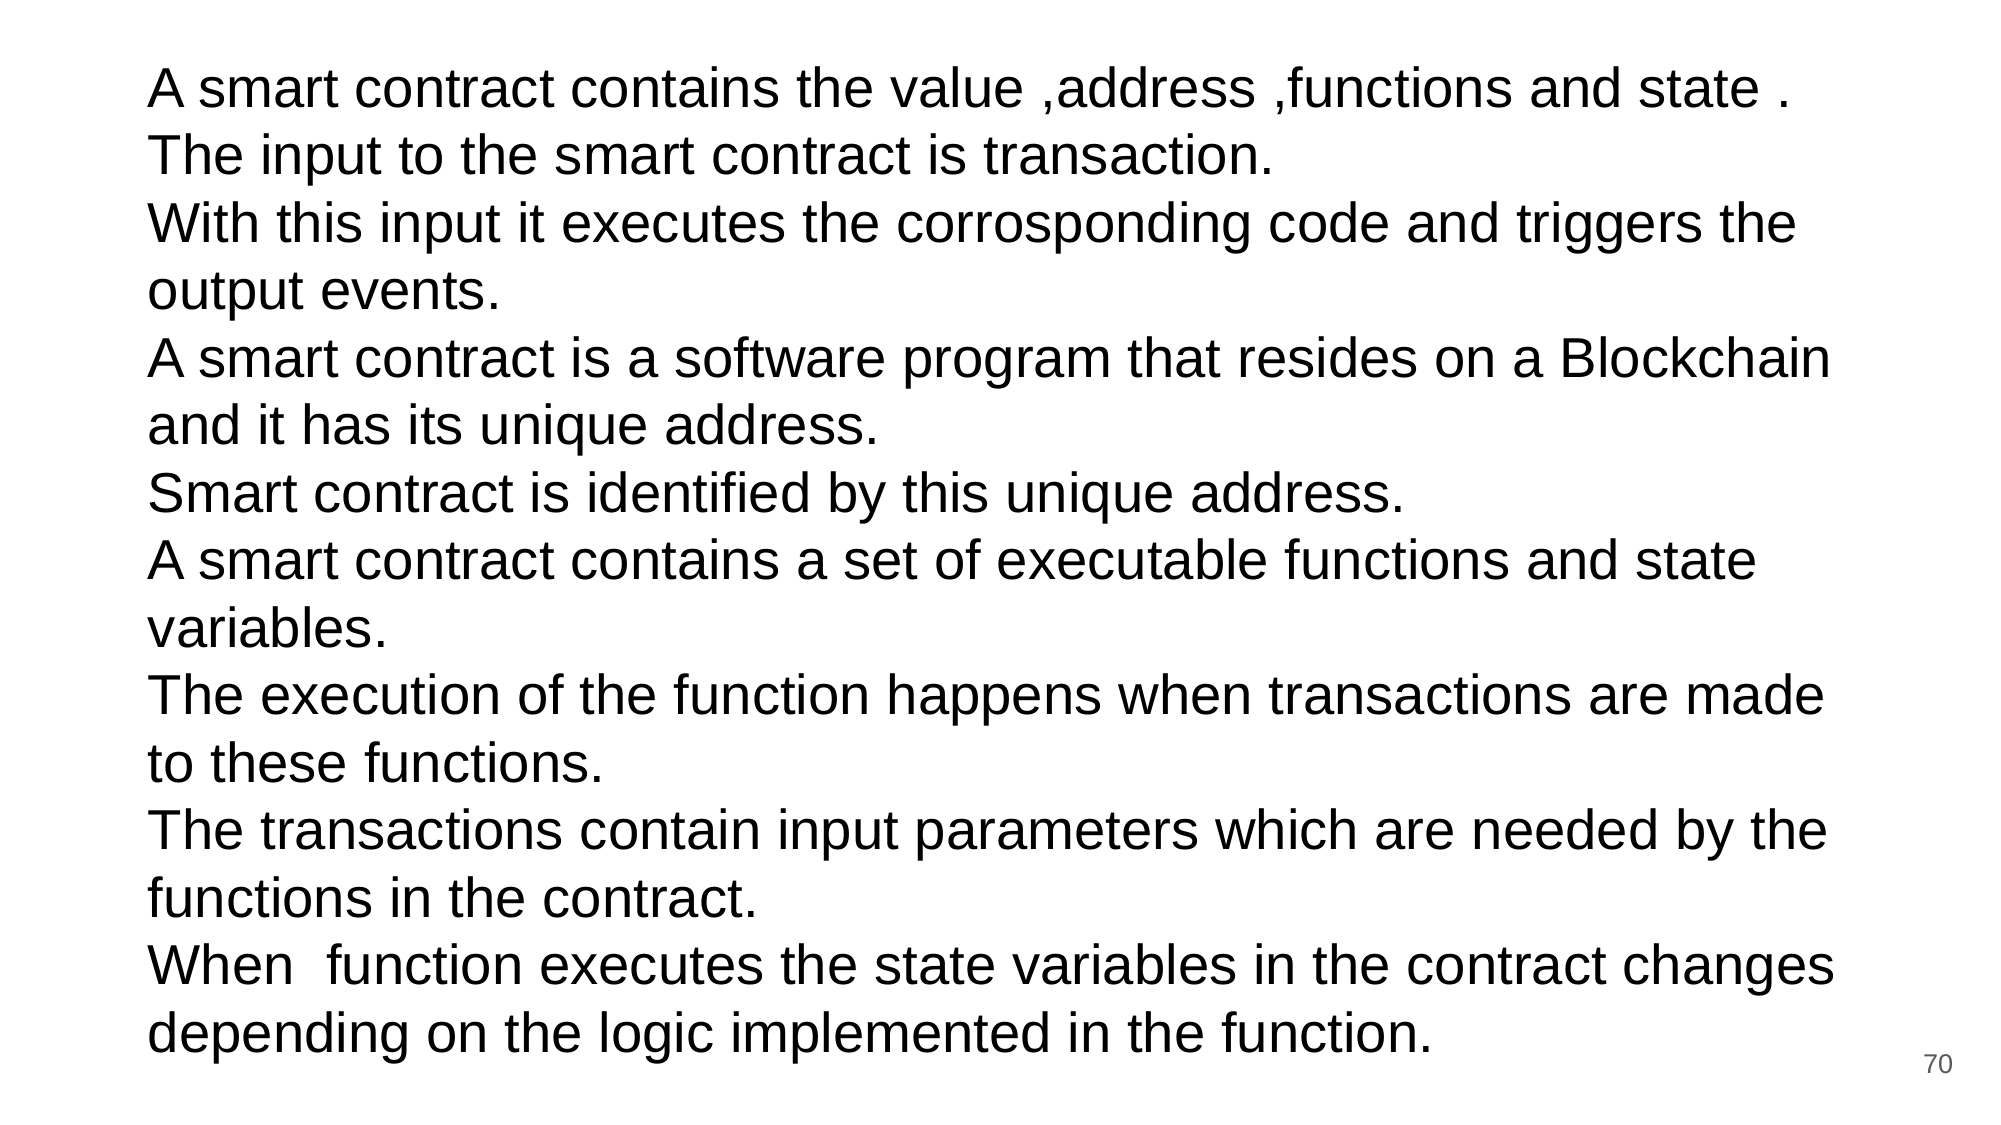

A smart contract contains the value ,address ,functions and state .
The input to the smart contract is transaction.
With this input it executes the corrosponding code and triggers the output events.
A smart contract is a software program that resides on a Blockchain and it has its unique address.
Smart contract is identified by this unique address.
A smart contract contains a set of executable functions and state variables.
The execution of the function happens when transactions are made to these functions.
The transactions contain input parameters which are needed by the functions in the contract.
When  function executes the state variables in the contract changes depending on the logic implemented in the function.
70